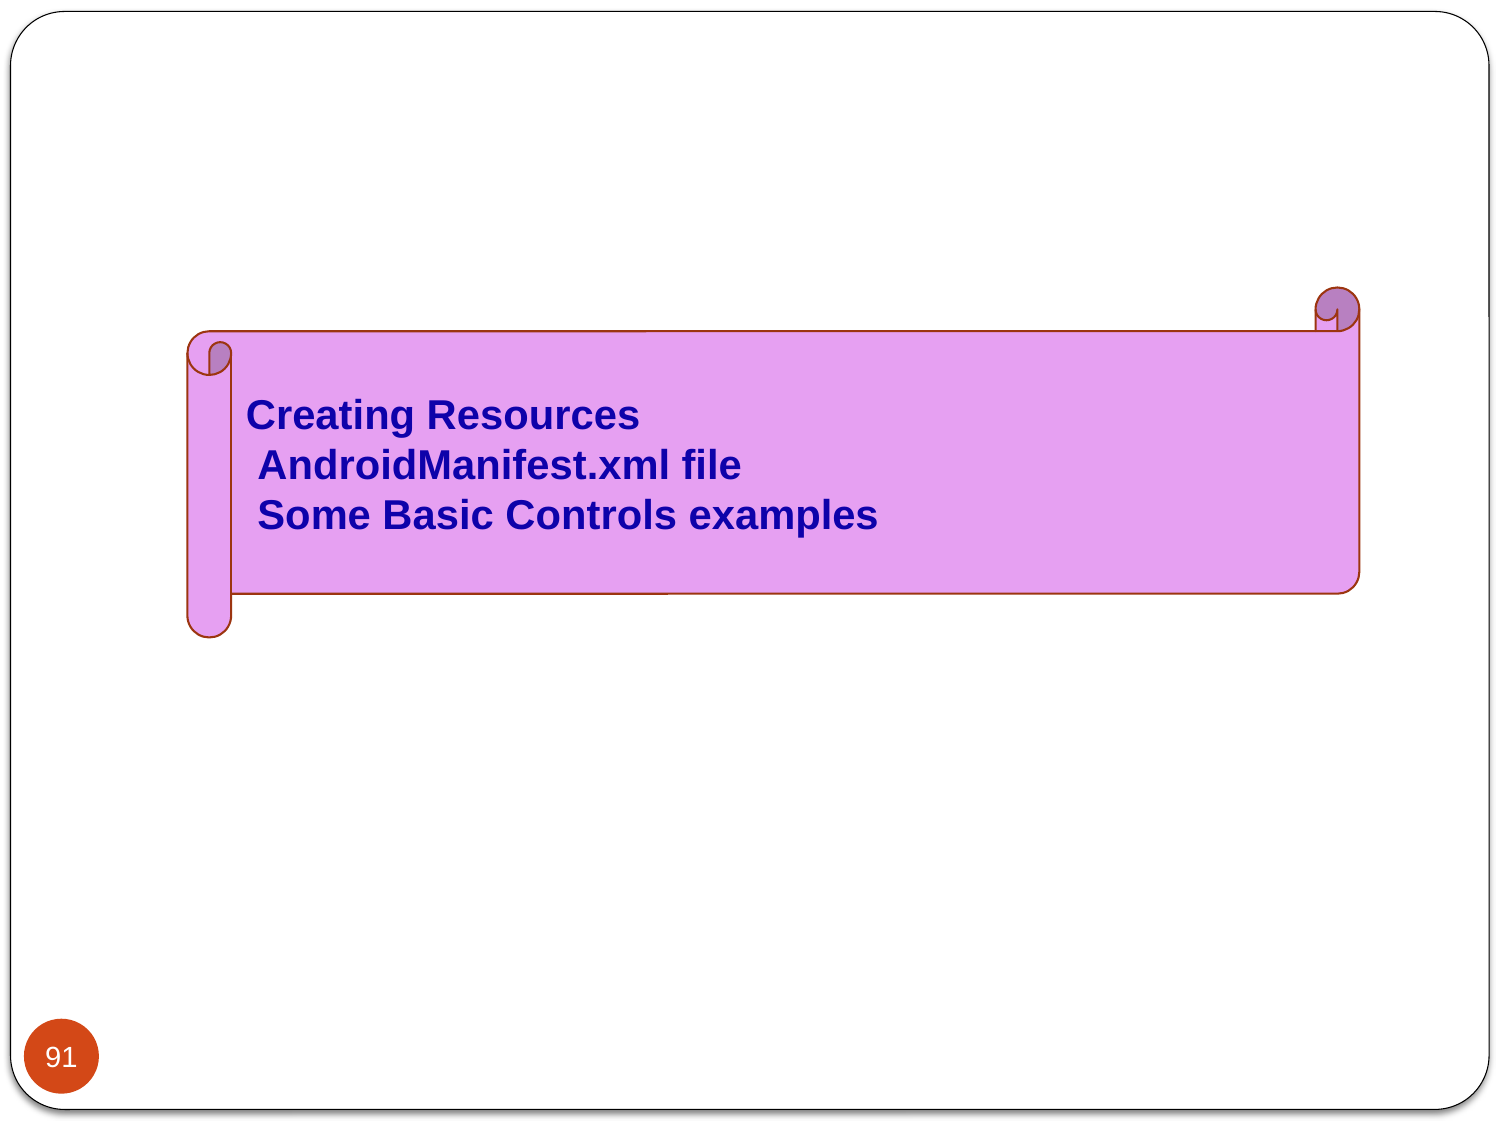

Creating Resources
 AndroidManifest.xml file
 Some Basic Controls examples
91